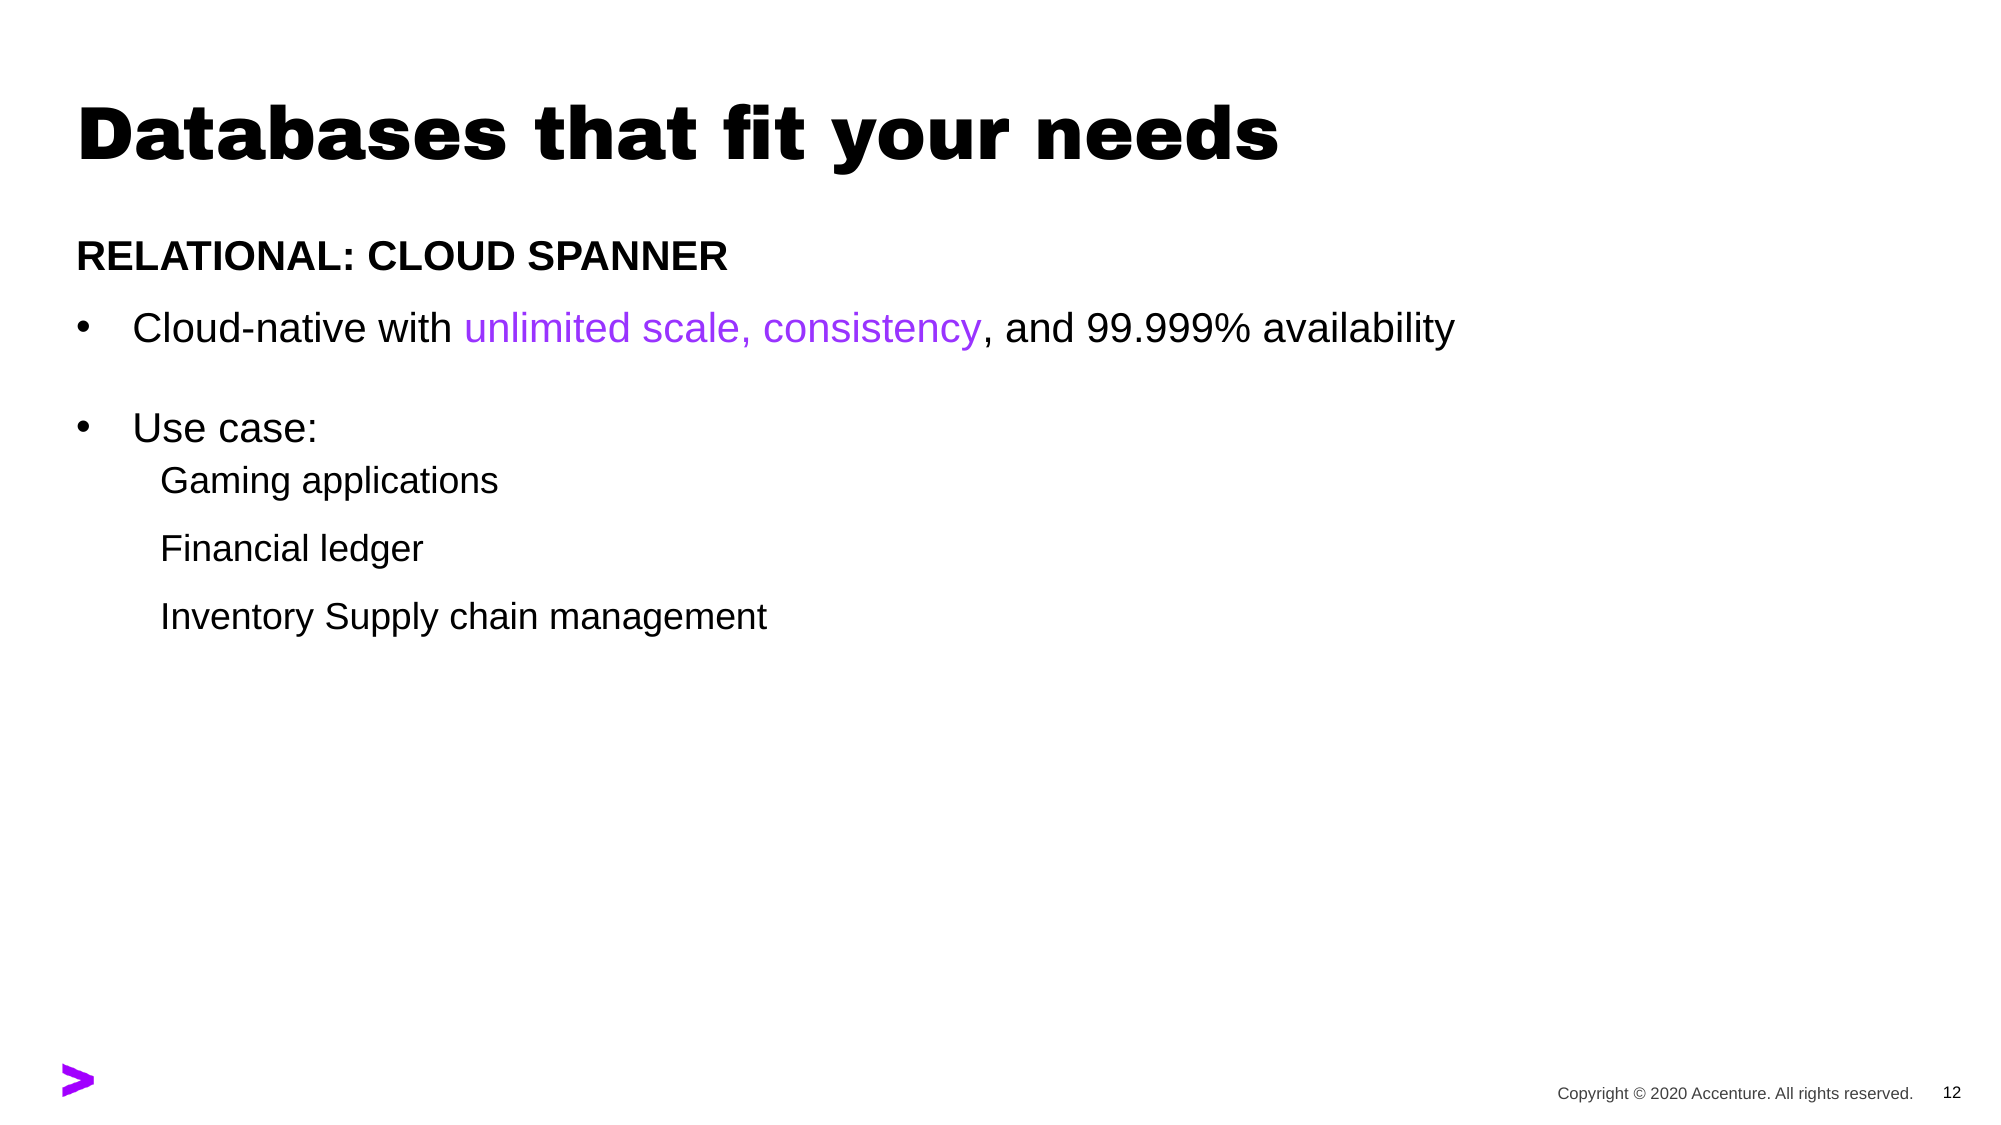

# Databases that fit your needs
Relational: Cloud Spanner
Cloud-native with unlimited scale, consistency, and 99.999% availability

Use case:
Gaming applications
Financial ledger
Inventory Supply chain management
12